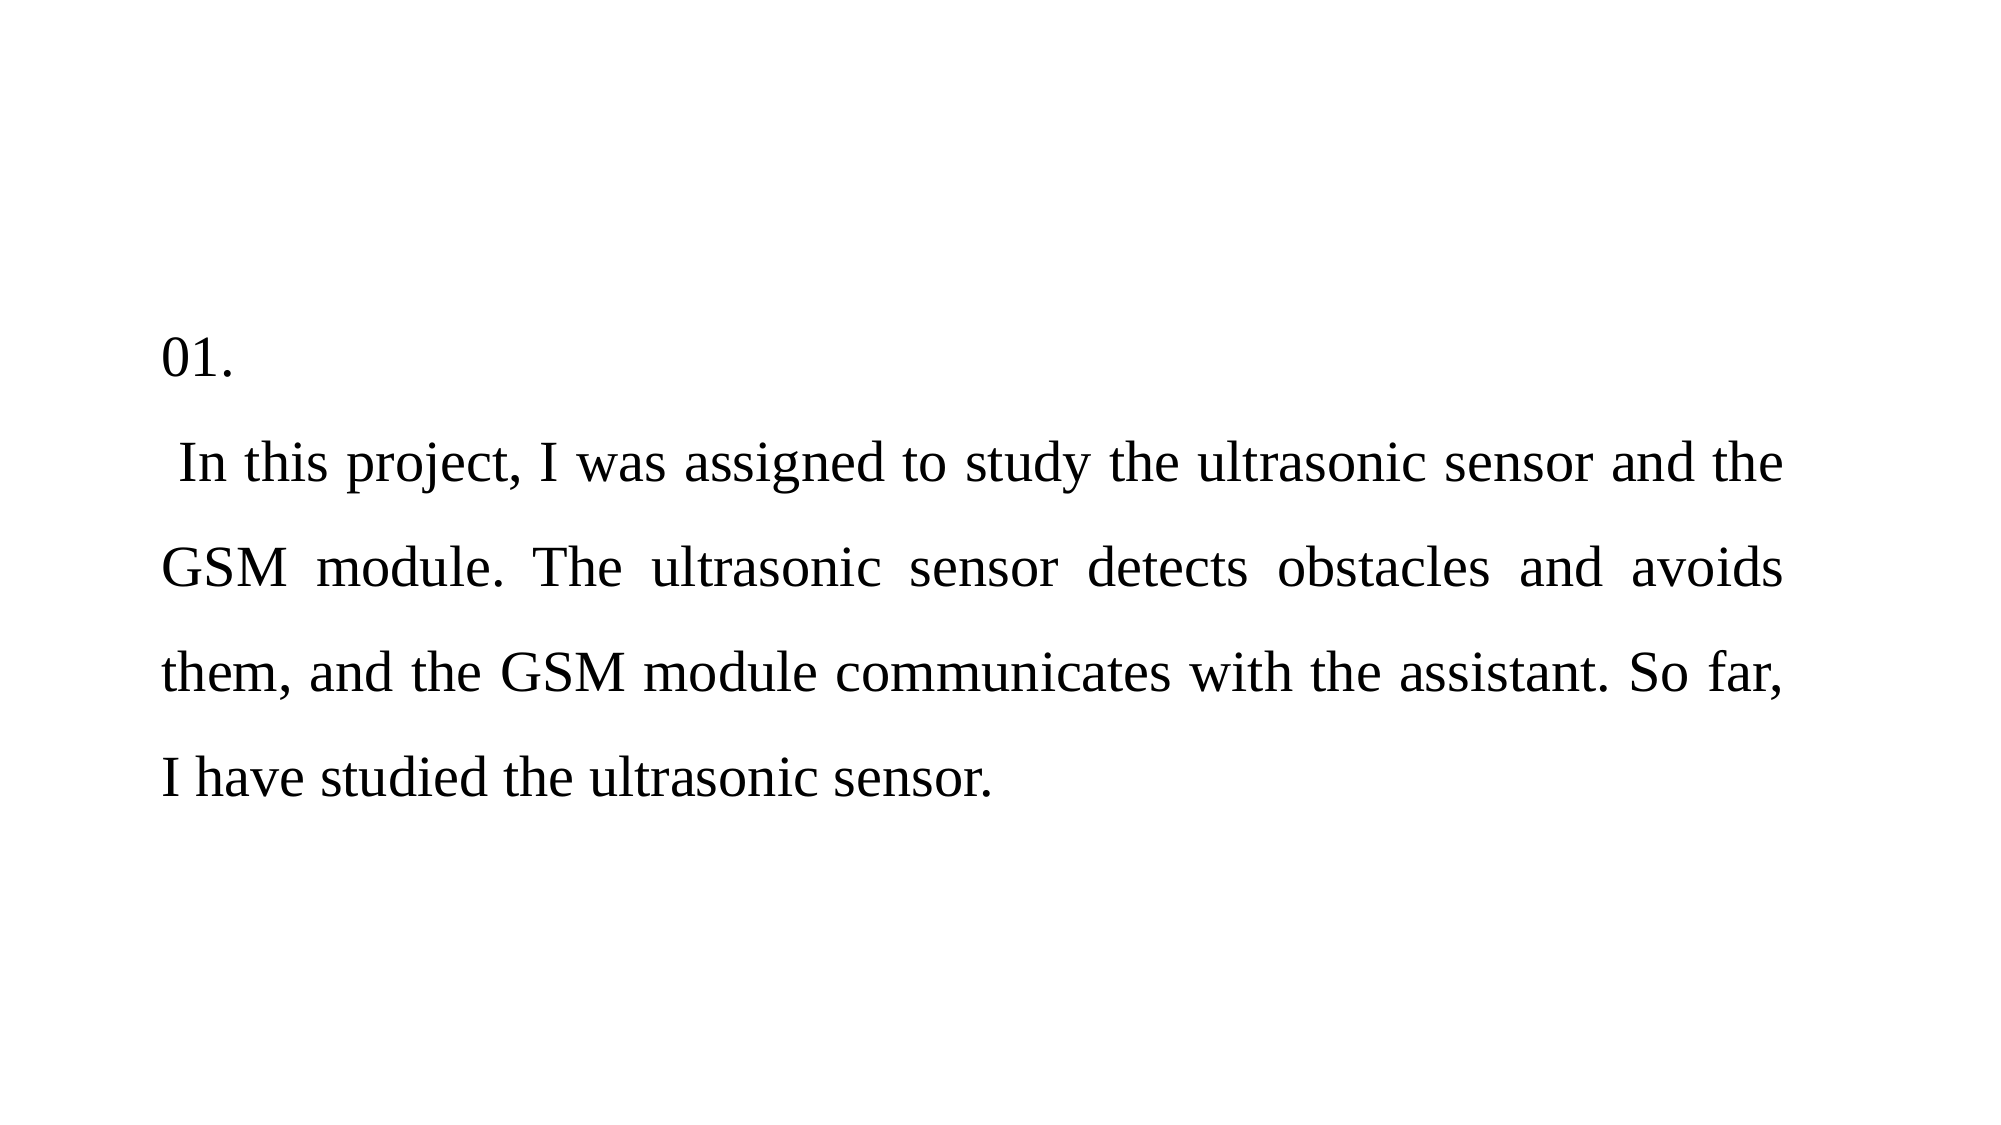

01.
 In this project, I was assigned to study the ultrasonic sensor and the GSM module. The ultrasonic sensor detects obstacles and avoids them, and the GSM module communicates with the assistant. So far, I have studied the ultrasonic sensor.